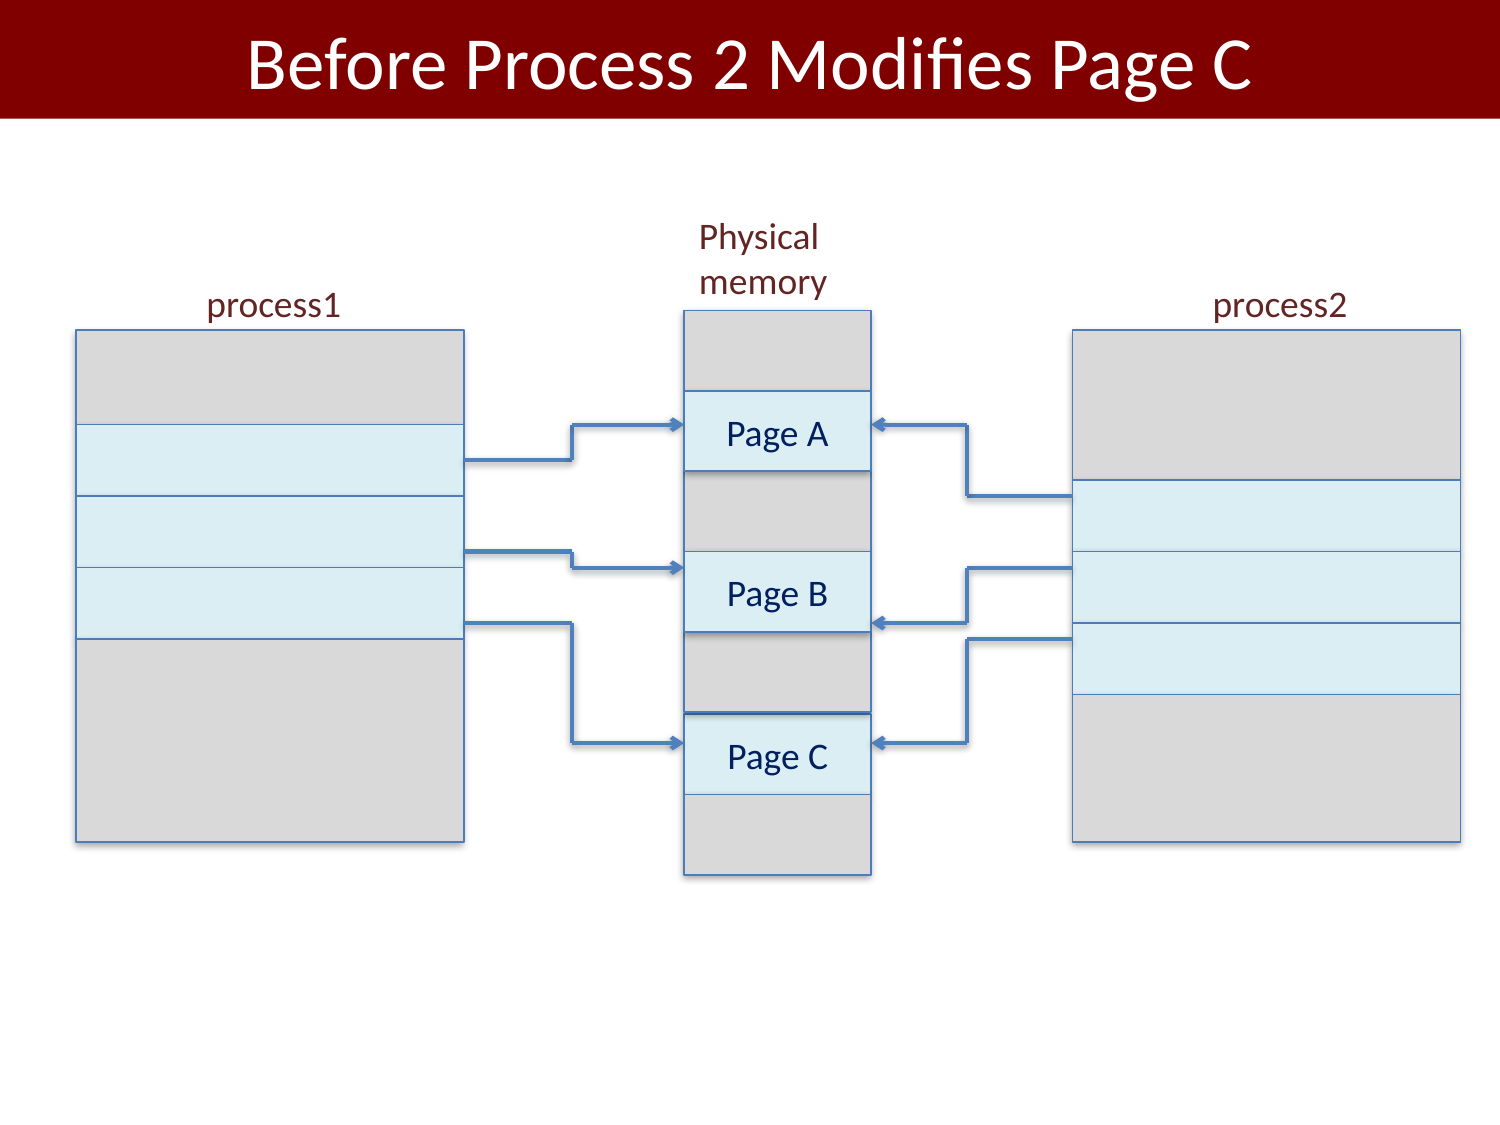

# Before Process 2 Modifies Page C
Physical memory
process1
process2

Page A

Page B

Page C